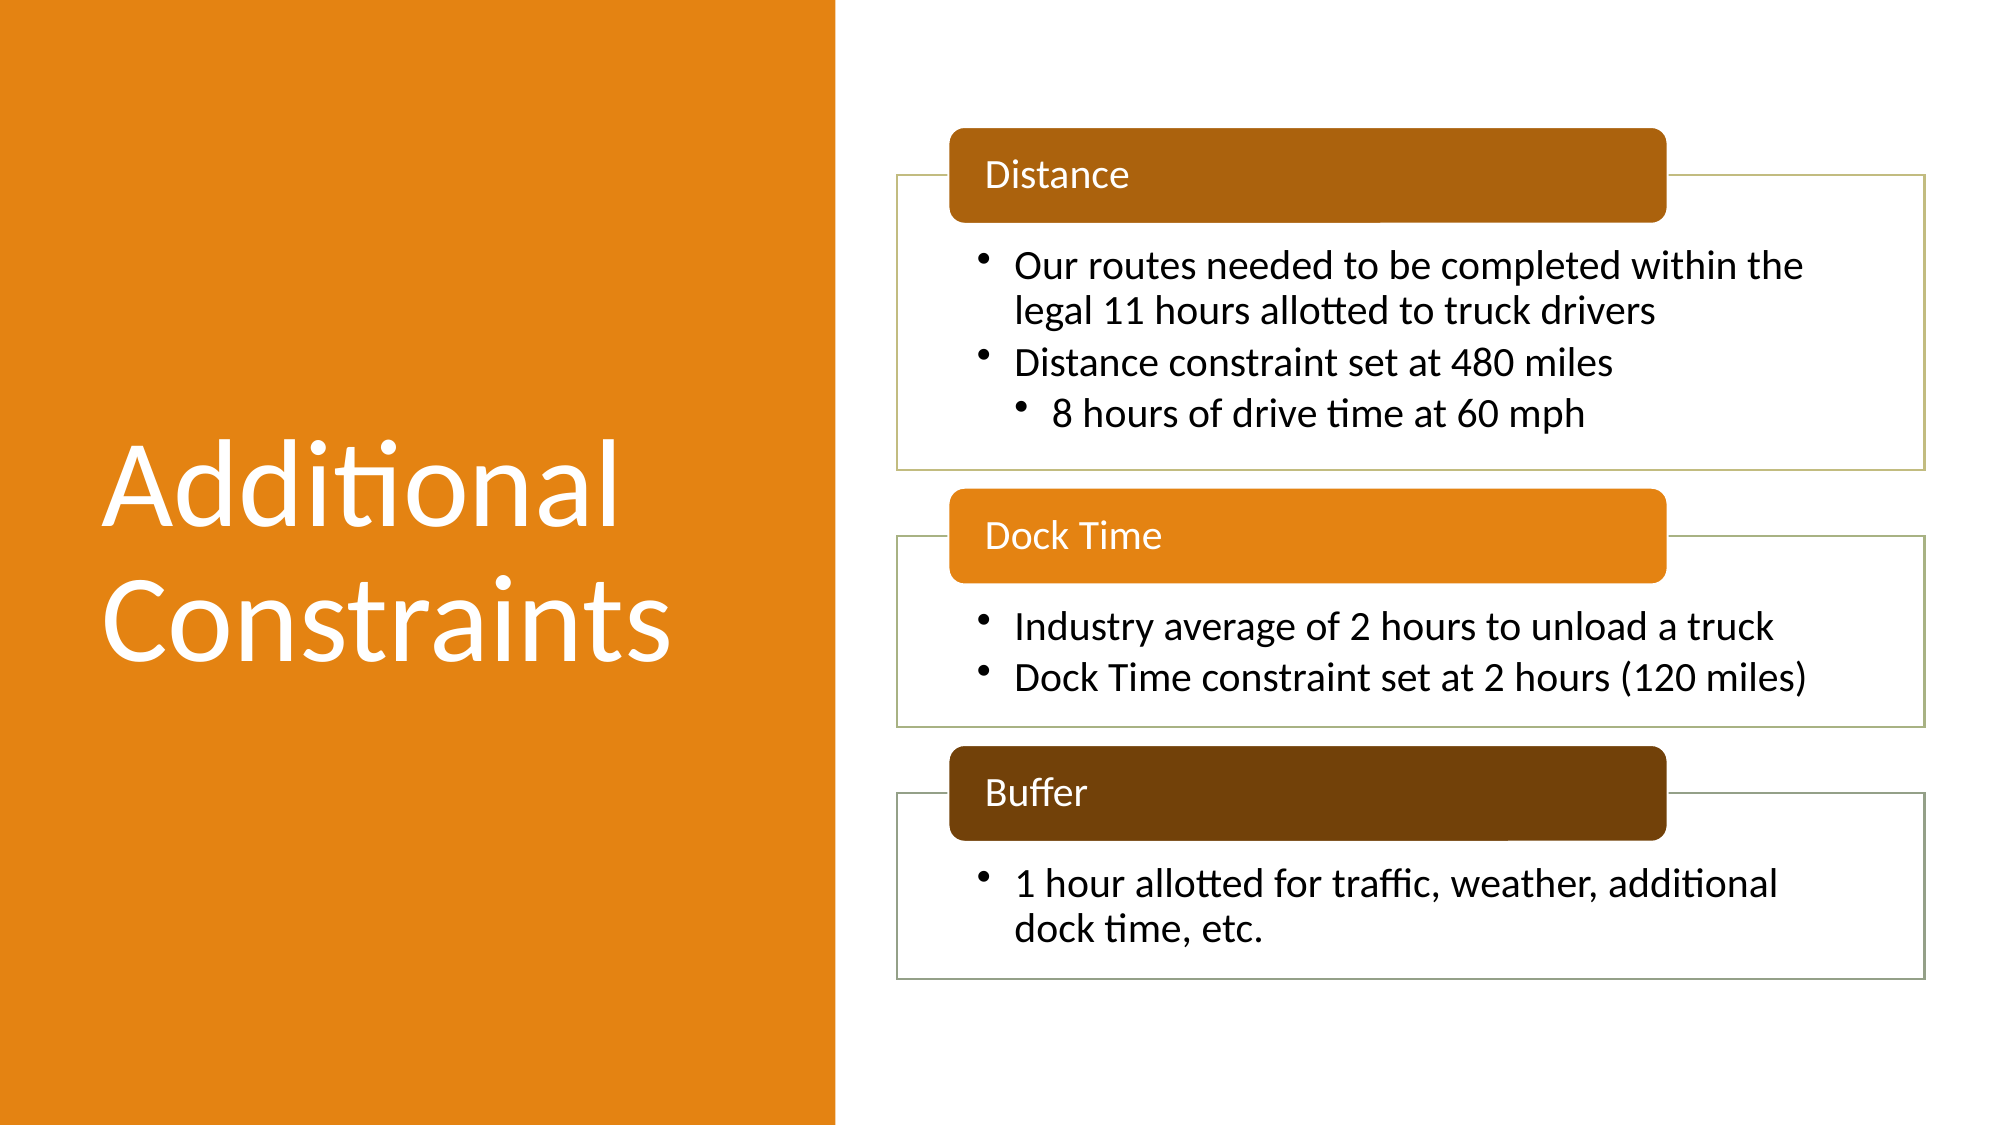

# Additional Constraints
Our routes needed to be completed within the legal 11 hours allotted to truck drivers
Distance constraint set at 480 miles
8 hours of drive time at 60 mph
Distance
Industry average of 2 hours to unload a truck
Dock Time constraint set at 2 hours (120 miles)
Dock Time
1 hour allotted for traffic, weather, additional dock time, etc.
Buffer